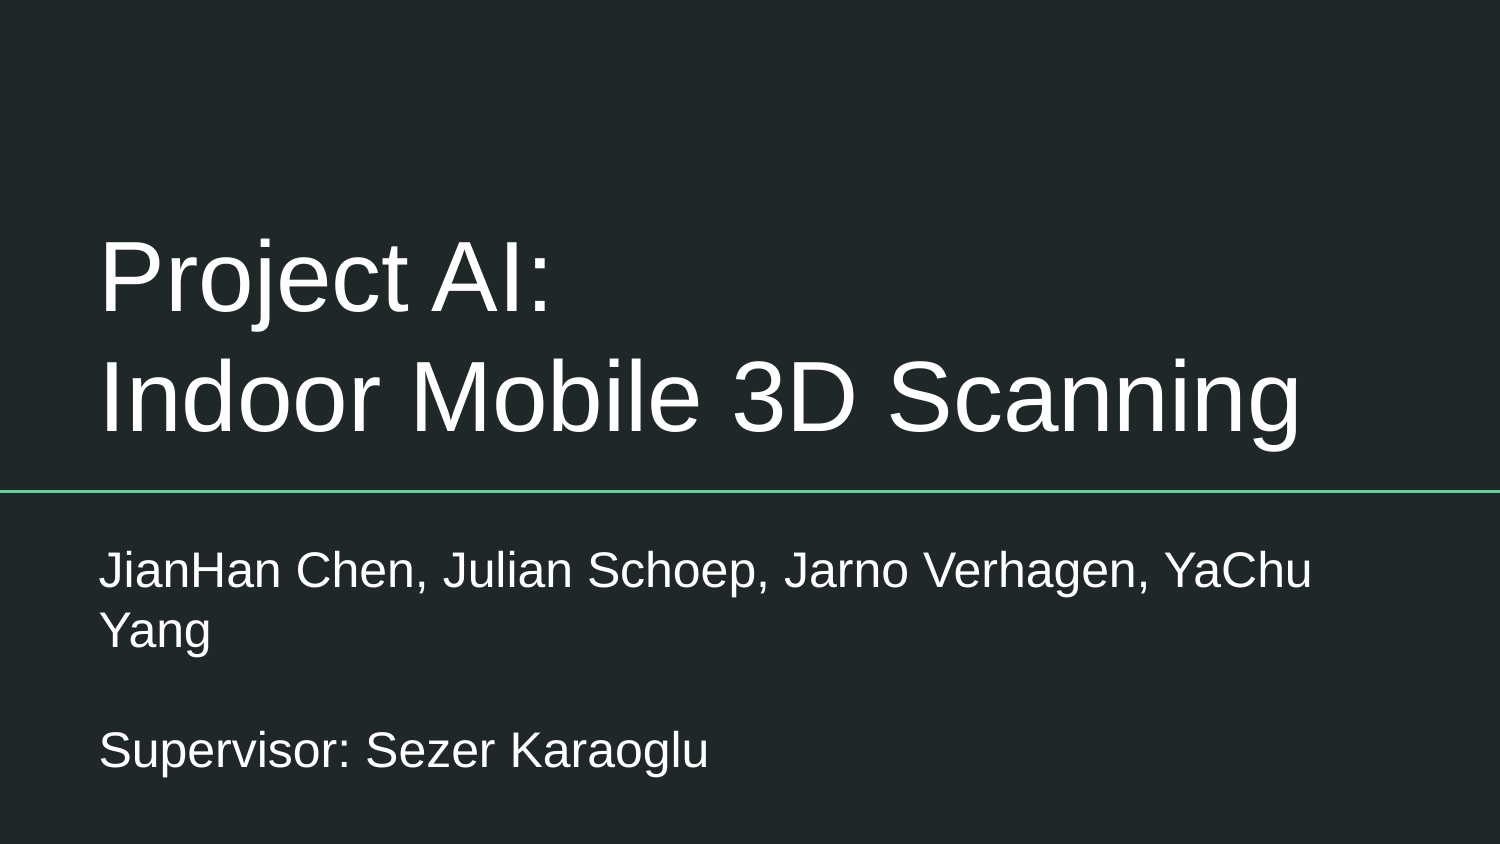

# Project AI:
Indoor Mobile 3D Scanning
JianHan Chen, Julian Schoep, Jarno Verhagen, YaChu Yang

Supervisor: Sezer Karaoglu